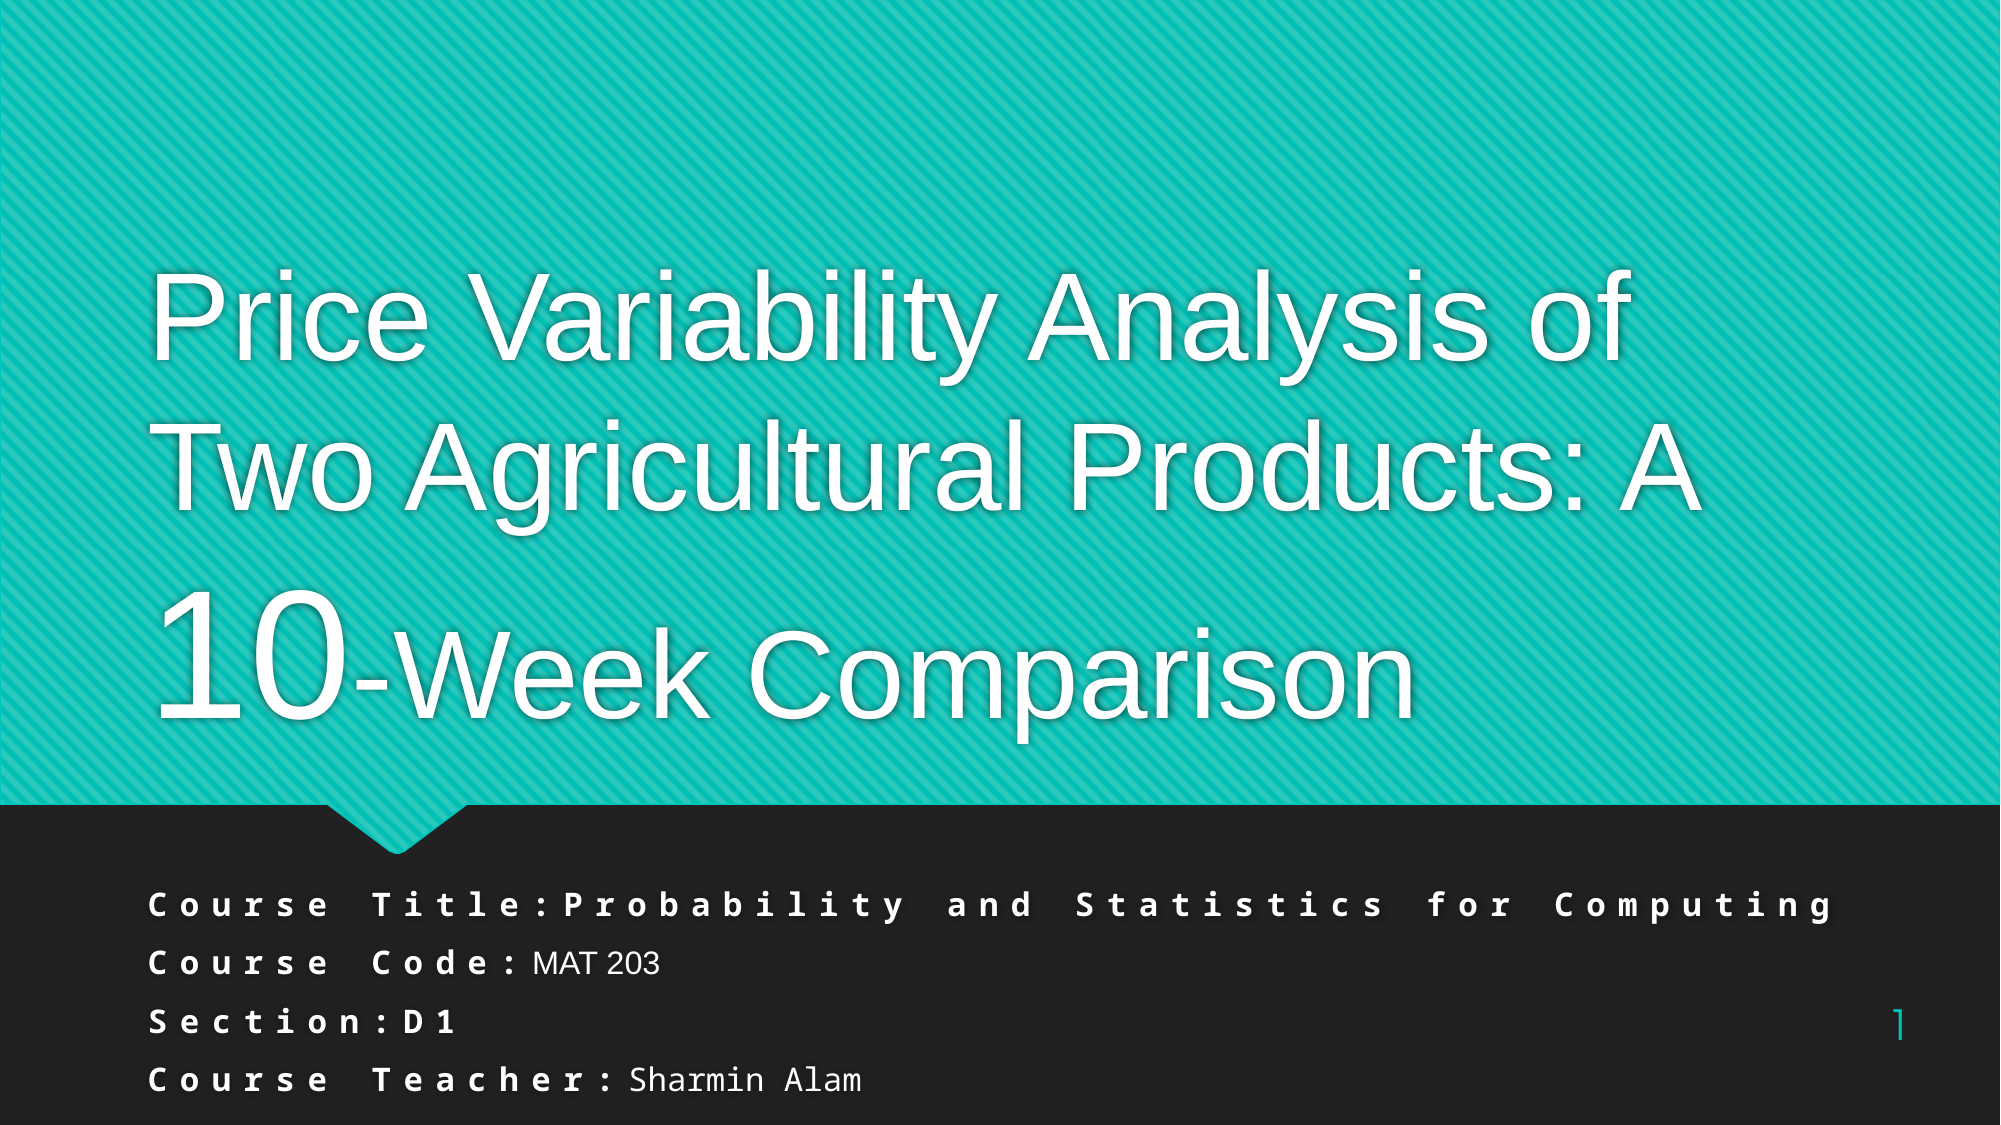

# Price Variability Analysis of Two Agricultural Products: A 10-Week Comparison
Course Title:Probability and Statistics for Computing
Course Code:MAT 203
Section:D1
Course Teacher:Sharmin Alam
1